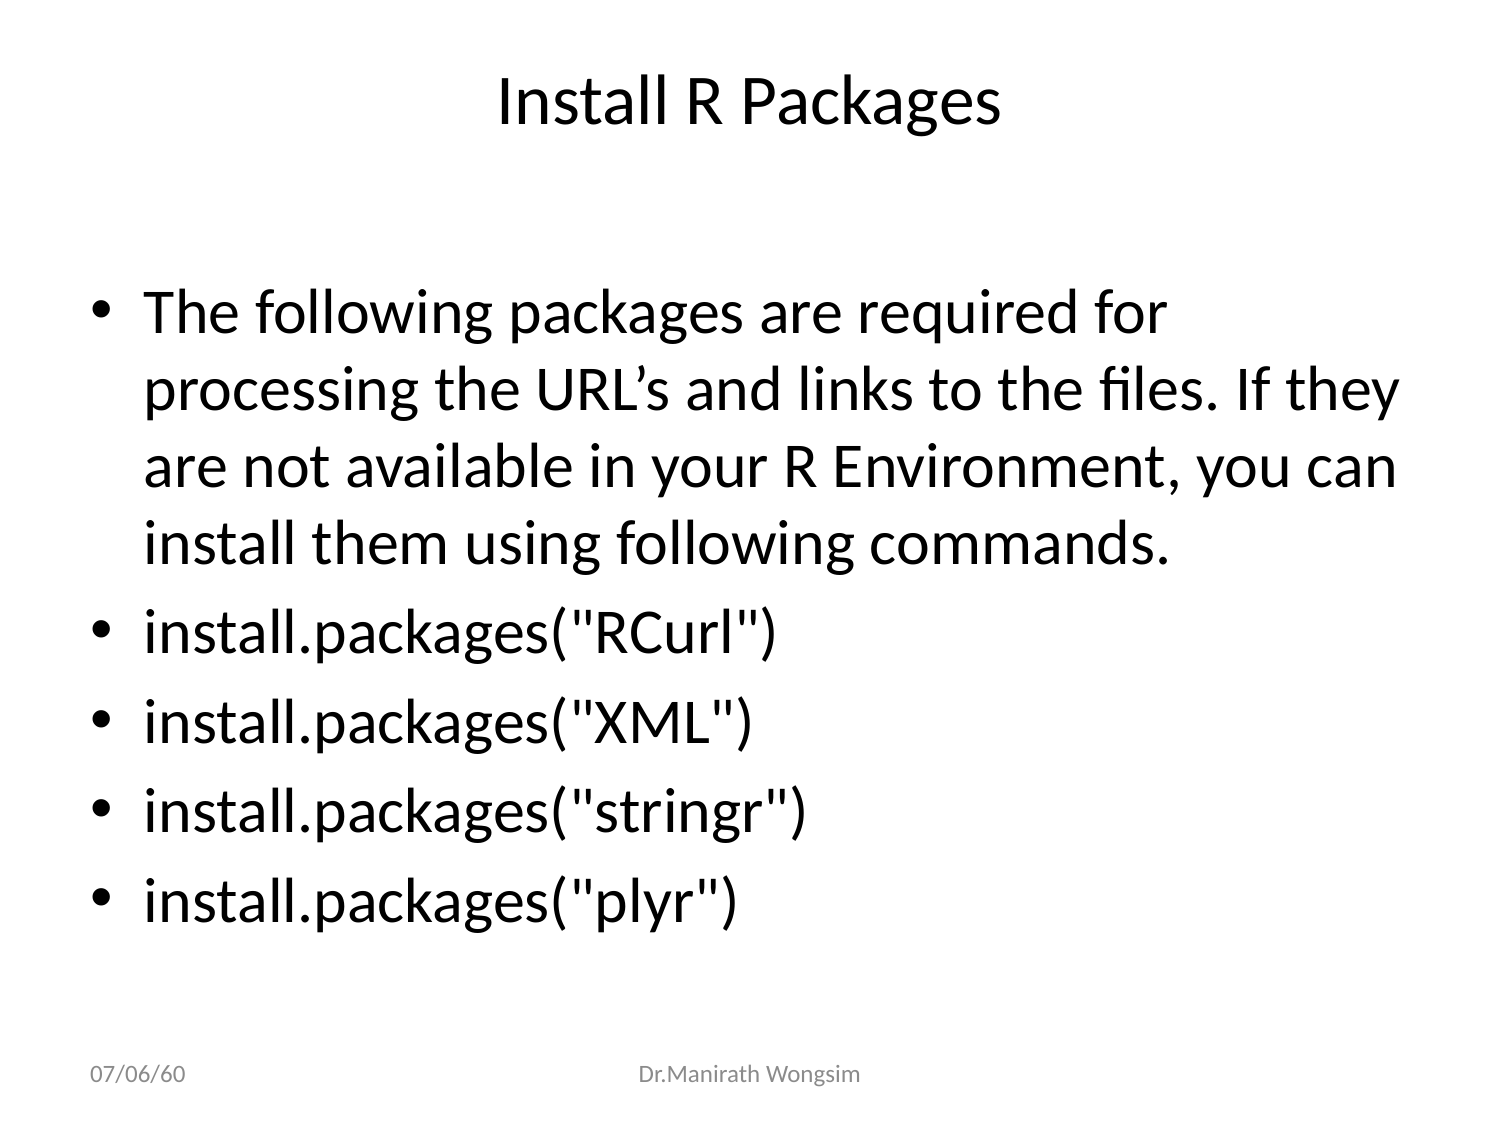

# Install R Packages
The following packages are required for processing the URL’s and links to the files. If they are not available in your R Environment, you can install them using following commands.
install.packages("RCurl")
install.packages("XML")
install.packages("stringr")
install.packages("plyr")

07/06/60
Dr.Manirath Wongsim